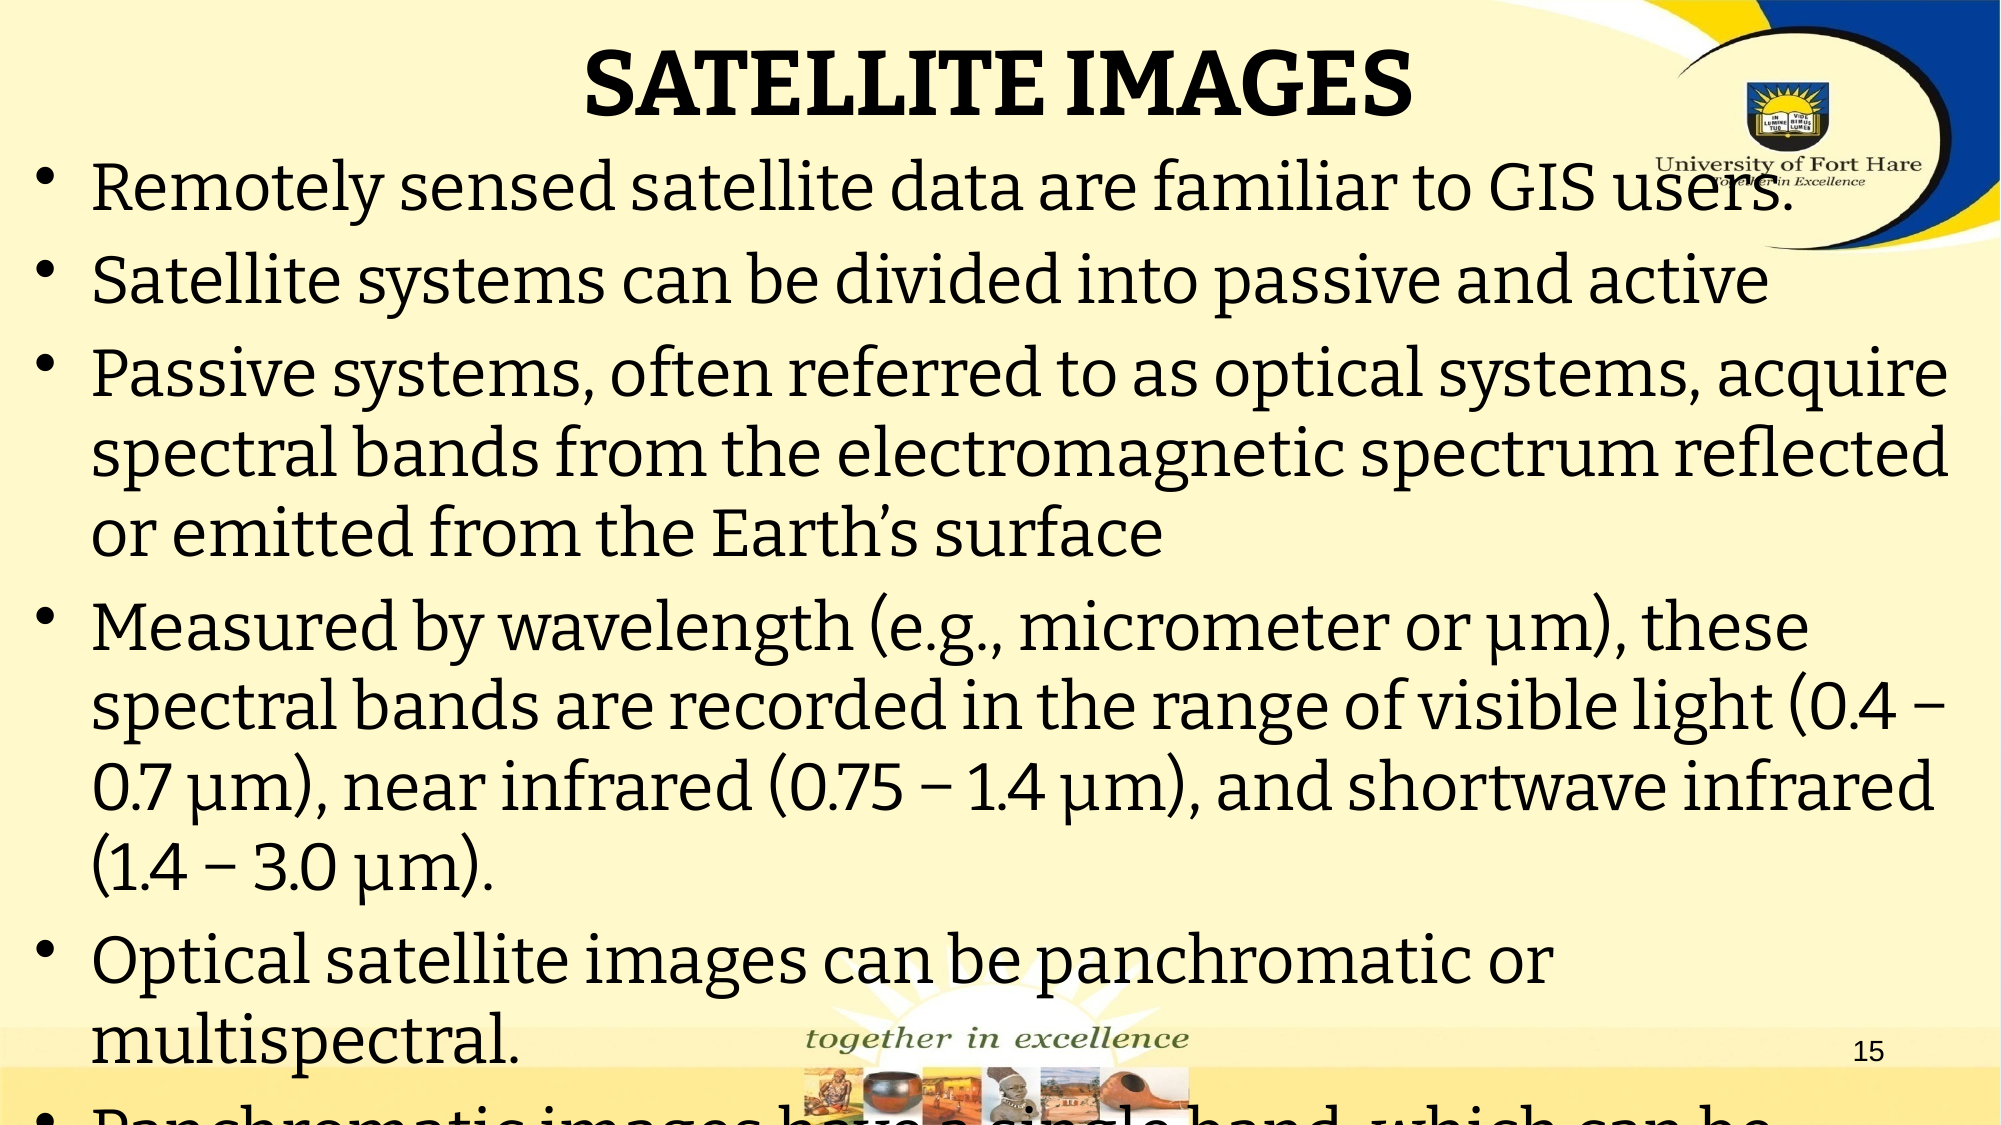

# SATELLITE IMAGES
Remotely sensed satellite data are familiar to GIS users.
Satellite systems can be divided into passive and active
Passive systems, often referred to as optical systems, acquire spectral bands from the electromagnetic spectrum reflected or emitted from the Earth’s surface
Measured by wavelength (e.g., micrometer or μm), these spectral bands are recorded in the range of visible light (0.4 − 0.7 μm), near infrared (0.75 − 1.4 μm), and shortwave infrared (1.4 − 3.0 μm).
Optical satellite images can be panchromatic or multispectral.
Panchromatic images have a single band, which can be displayed in shades of gray, whereas multi-spectral images have multiple bands, which can be displayed in colour composites.

15